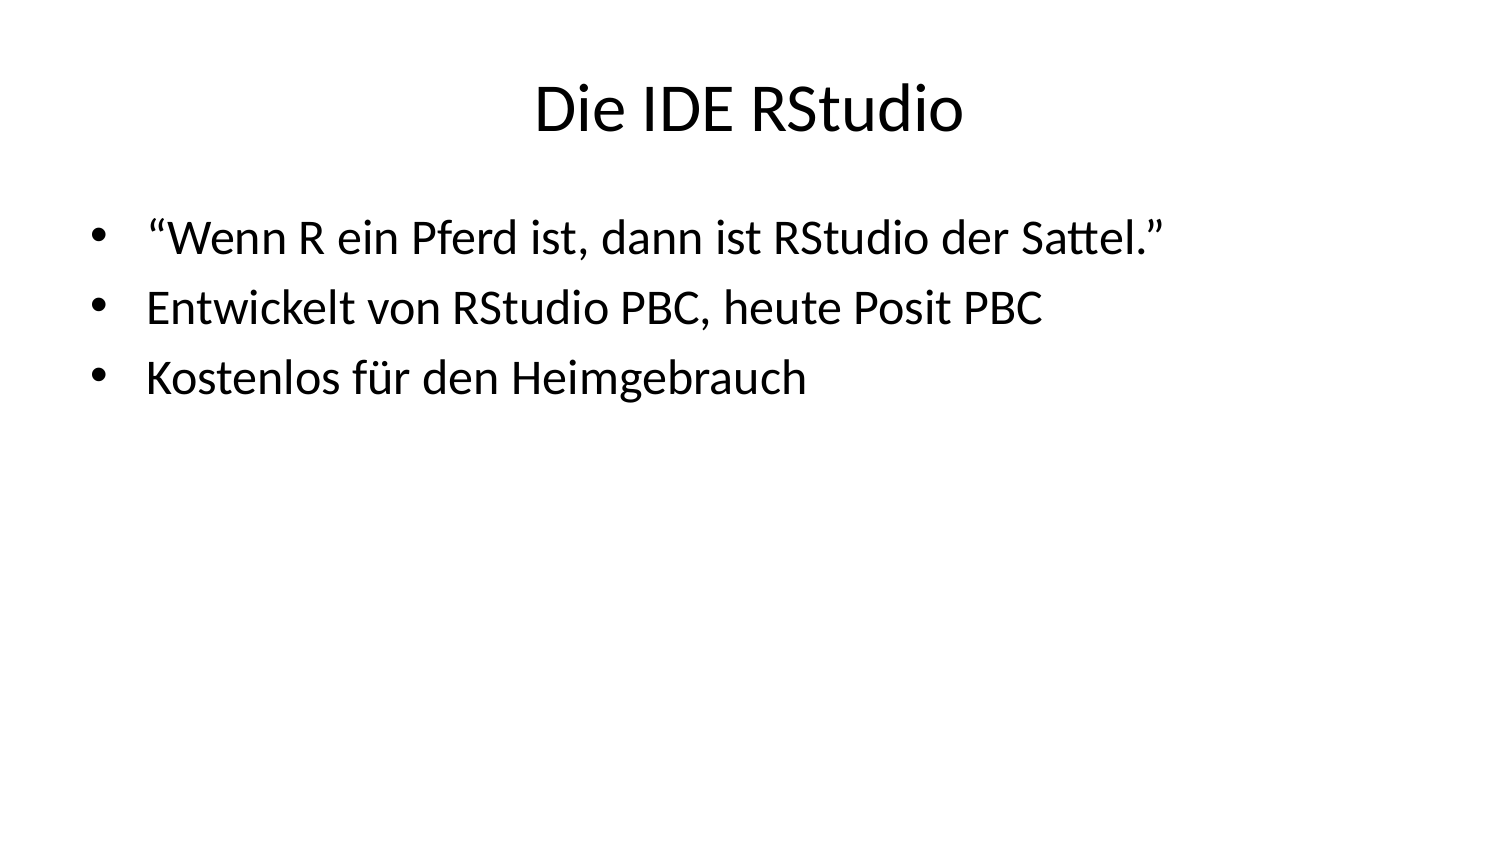

# Die IDE RStudio
“Wenn R ein Pferd ist, dann ist RStudio der Sattel.”
Entwickelt von RStudio PBC, heute Posit PBC
Kostenlos für den Heimgebrauch